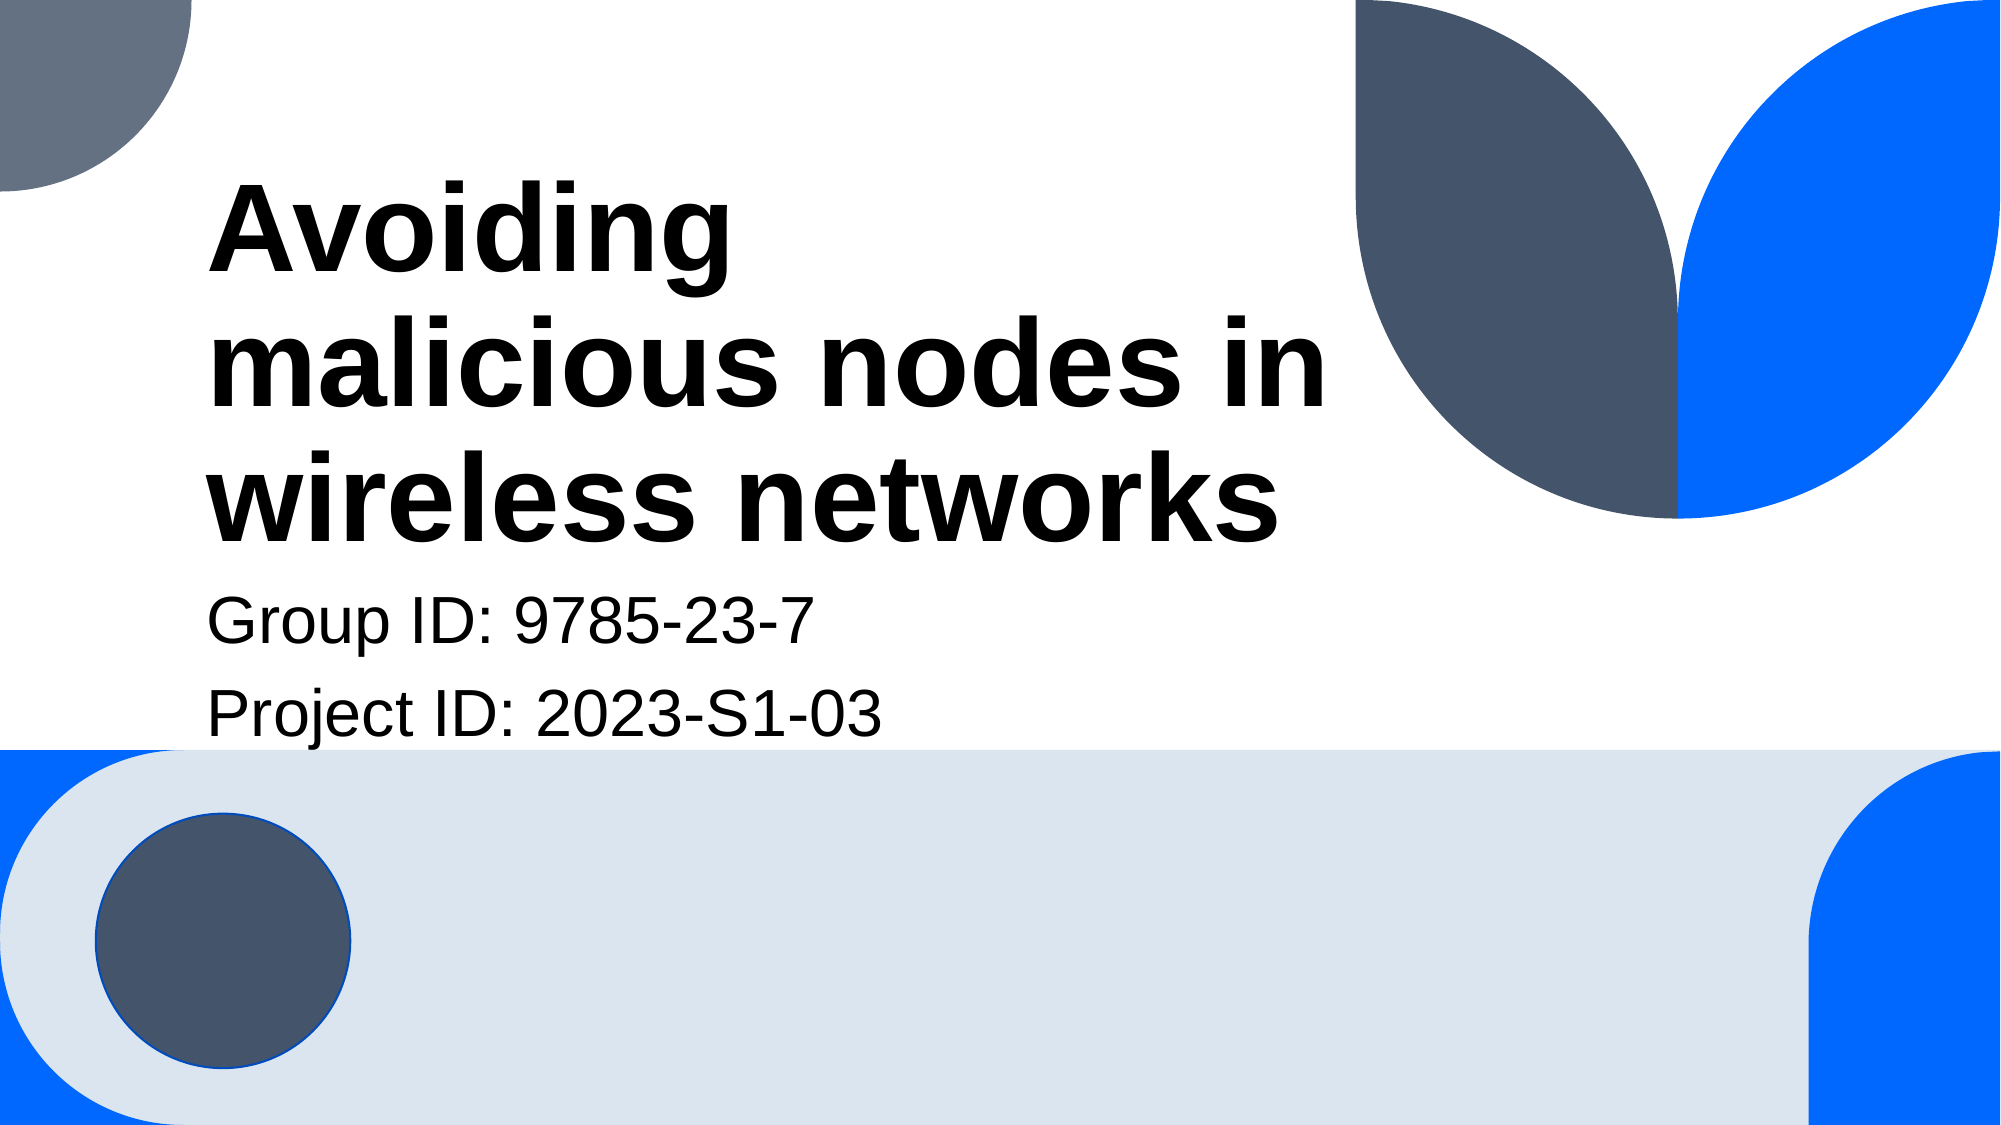

# Avoiding malicious nodes in wireless networks
Group ID: 9785-23-7
Project ID: 2023-S1-03